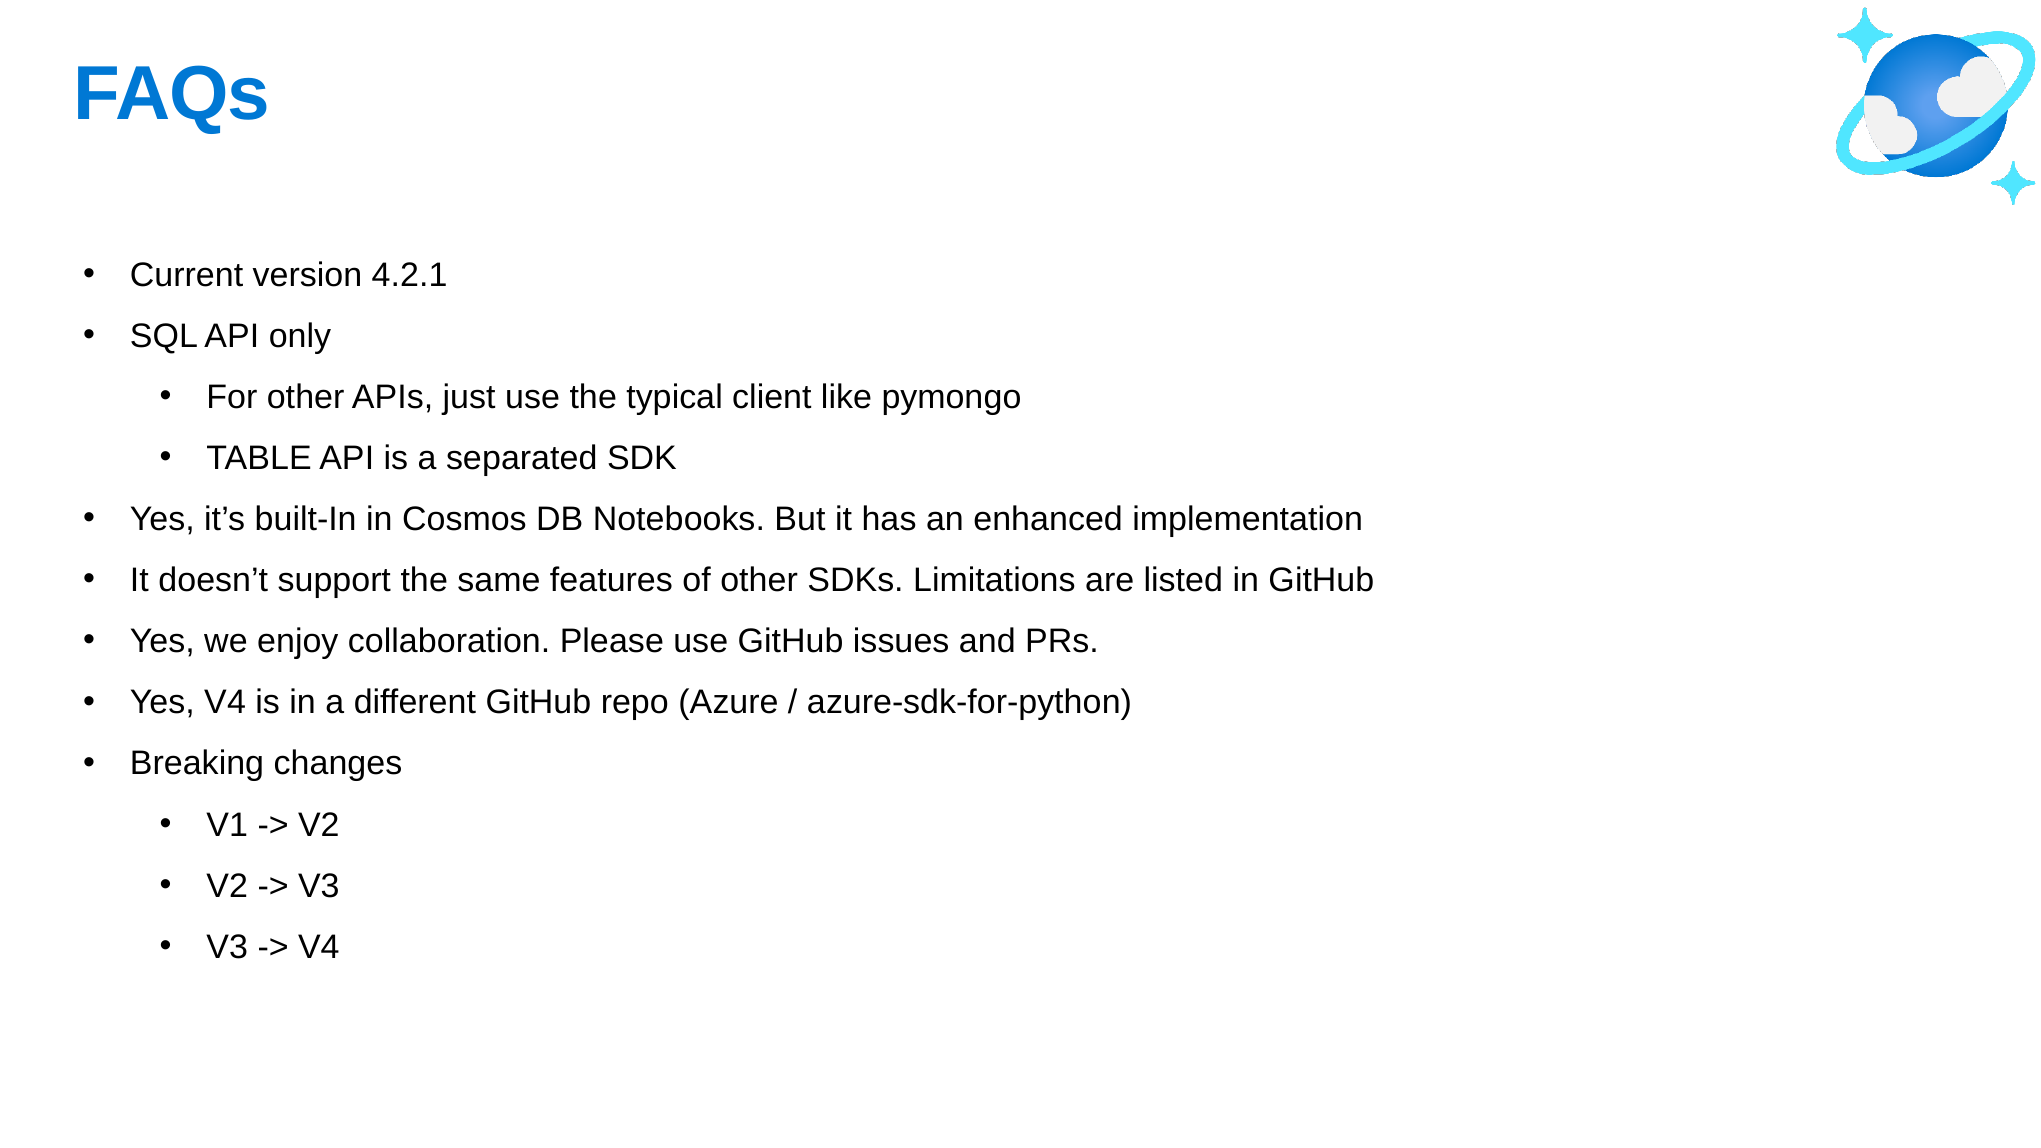

FAQs
Current version 4.2.1
SQL API only
For other APIs, just use the typical client like pymongo
TABLE API is a separated SDK
Yes, it’s built-In in Cosmos DB Notebooks. But it has an enhanced implementation
It doesn’t support the same features of other SDKs. Limitations are listed in GitHub
Yes, we enjoy collaboration. Please use GitHub issues and PRs.
Yes, V4 is in a different GitHub repo (Azure / azure-sdk-for-python)
Breaking changes
V1 -> V2
V2 -> V3
V3 -> V4